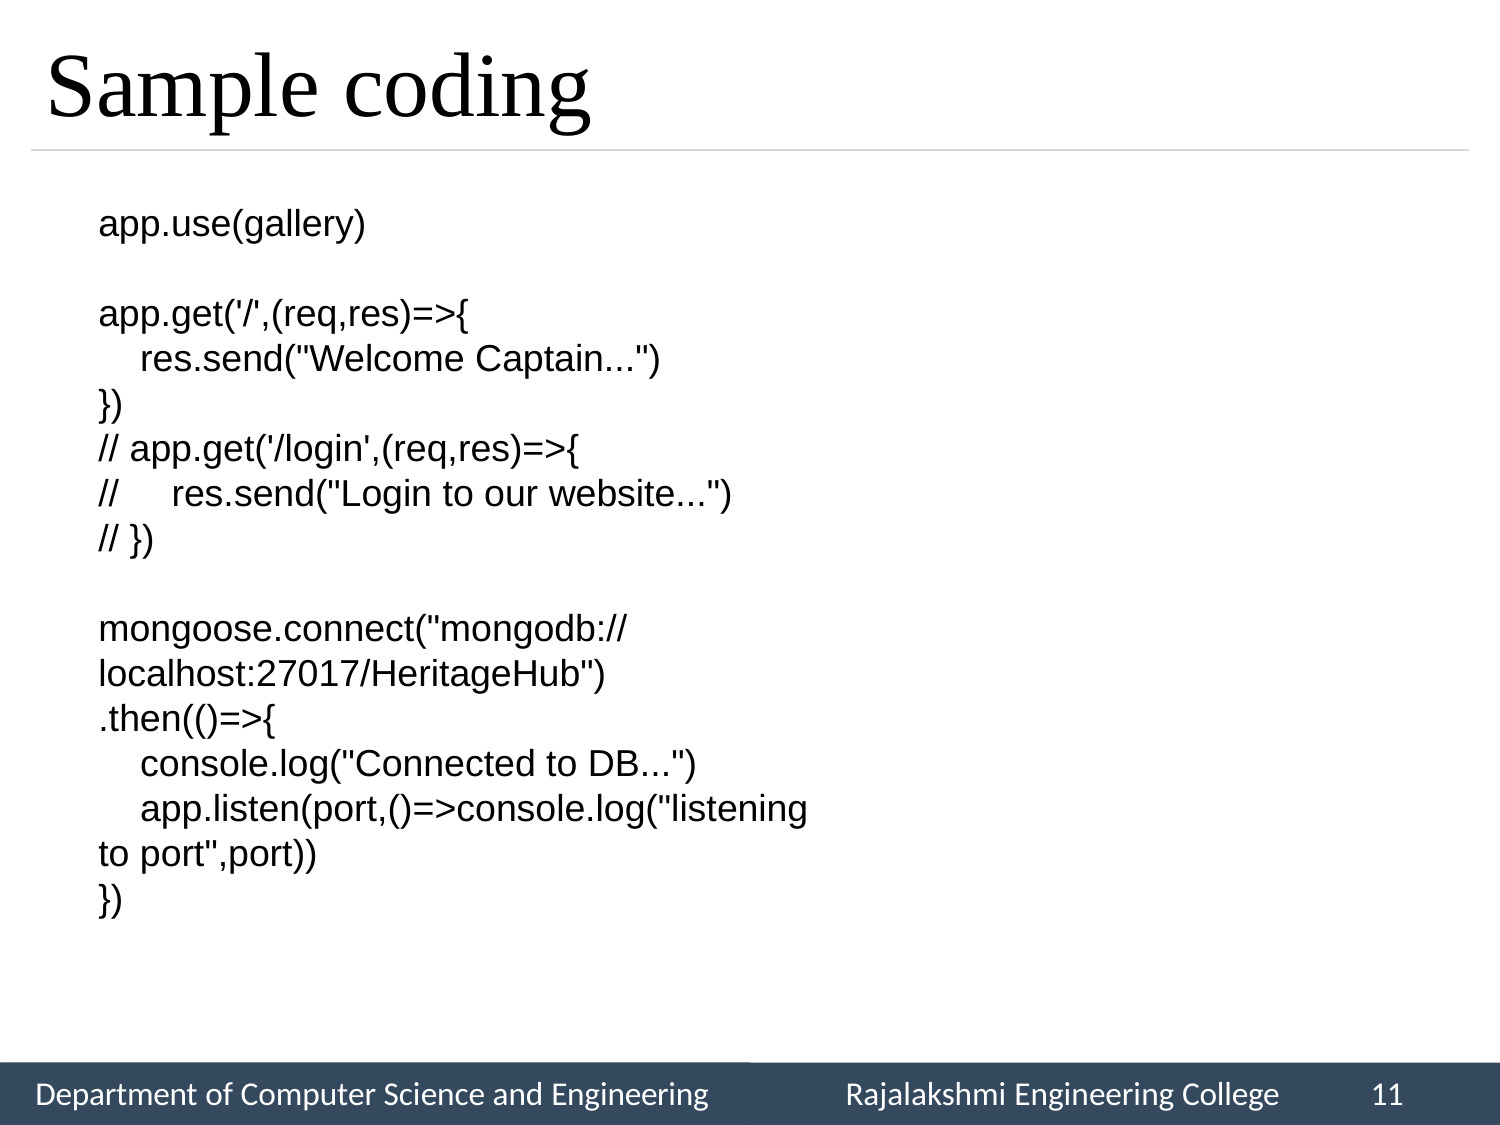

# Sample coding
app.use(gallery)

app.get('/',(req,res)=>{
    res.send("Welcome Captain...")
})
// app.get('/login',(req,res)=>{
//     res.send("Login to our website...")
// })

mongoose.connect("mongodb://localhost:27017/HeritageHub")
.then(()=>{
    console.log("Connected to DB...")
    app.listen(port,()=>console.log("listening to port",port))
})
Department of Computer Science and Engineering
Rajalakshmi Engineering College
11